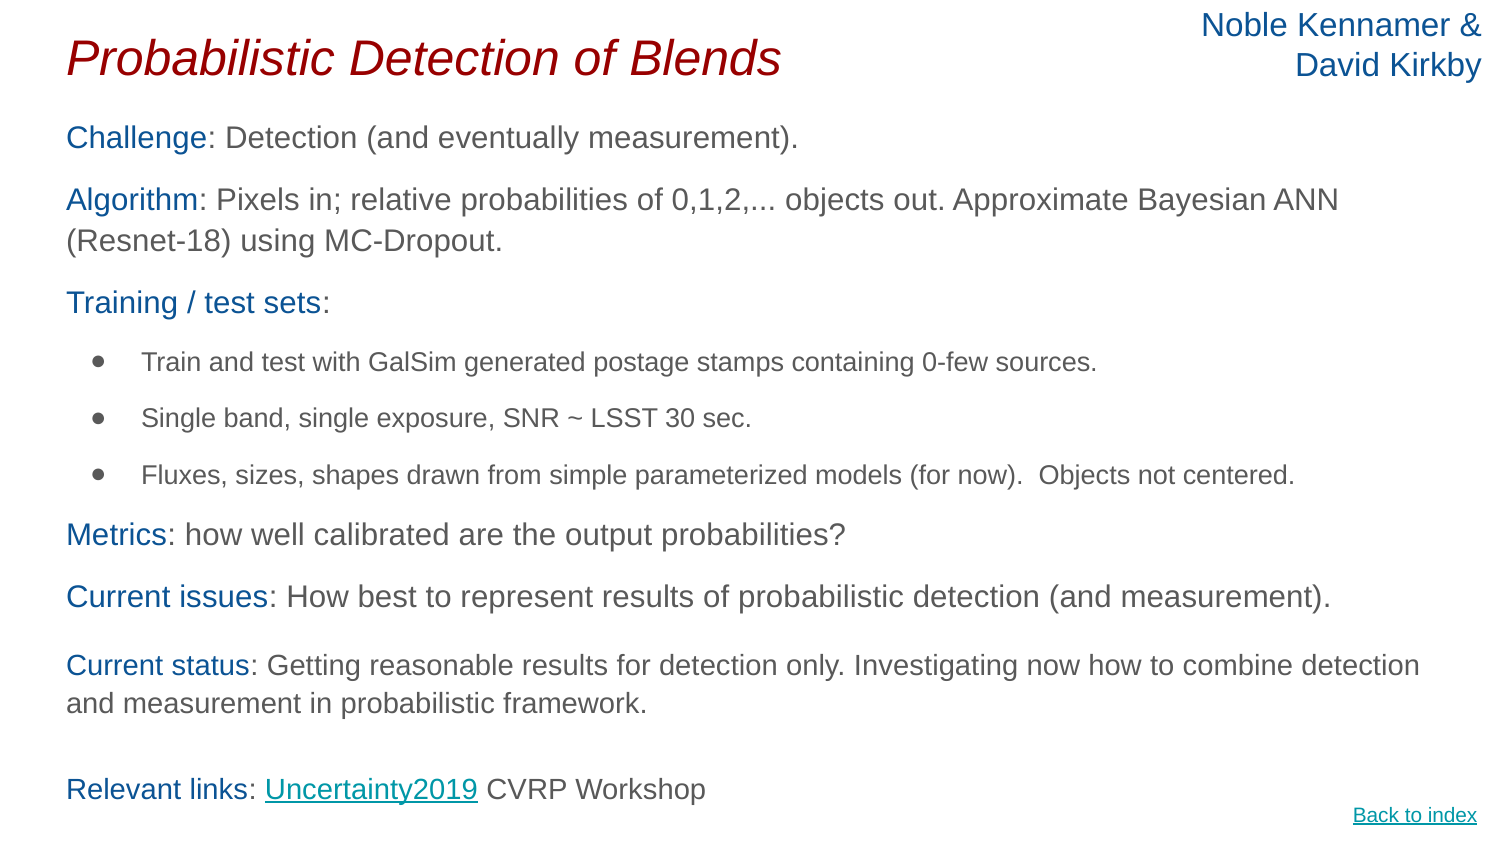

Noble Kennamer & David Kirkby
# Probabilistic Detection of Blends
Challenge: Detection (and eventually measurement).
Algorithm: Pixels in; relative probabilities of 0,1,2,... objects out. Approximate Bayesian ANN (Resnet-18) using MC-Dropout.
Training / test sets:
Train and test with GalSim generated postage stamps containing 0-few sources.
Single band, single exposure, SNR ~ LSST 30 sec.
Fluxes, sizes, shapes drawn from simple parameterized models (for now).  Objects not centered.
Metrics: how well calibrated are the output probabilities?
Current issues: How best to represent results of probabilistic detection (and measurement).
Current status: Getting reasonable results for detection only. Investigating now how to combine detection and measurement in probabilistic framework.
Relevant links: Uncertainty2019 CVRP Workshop
Back to index